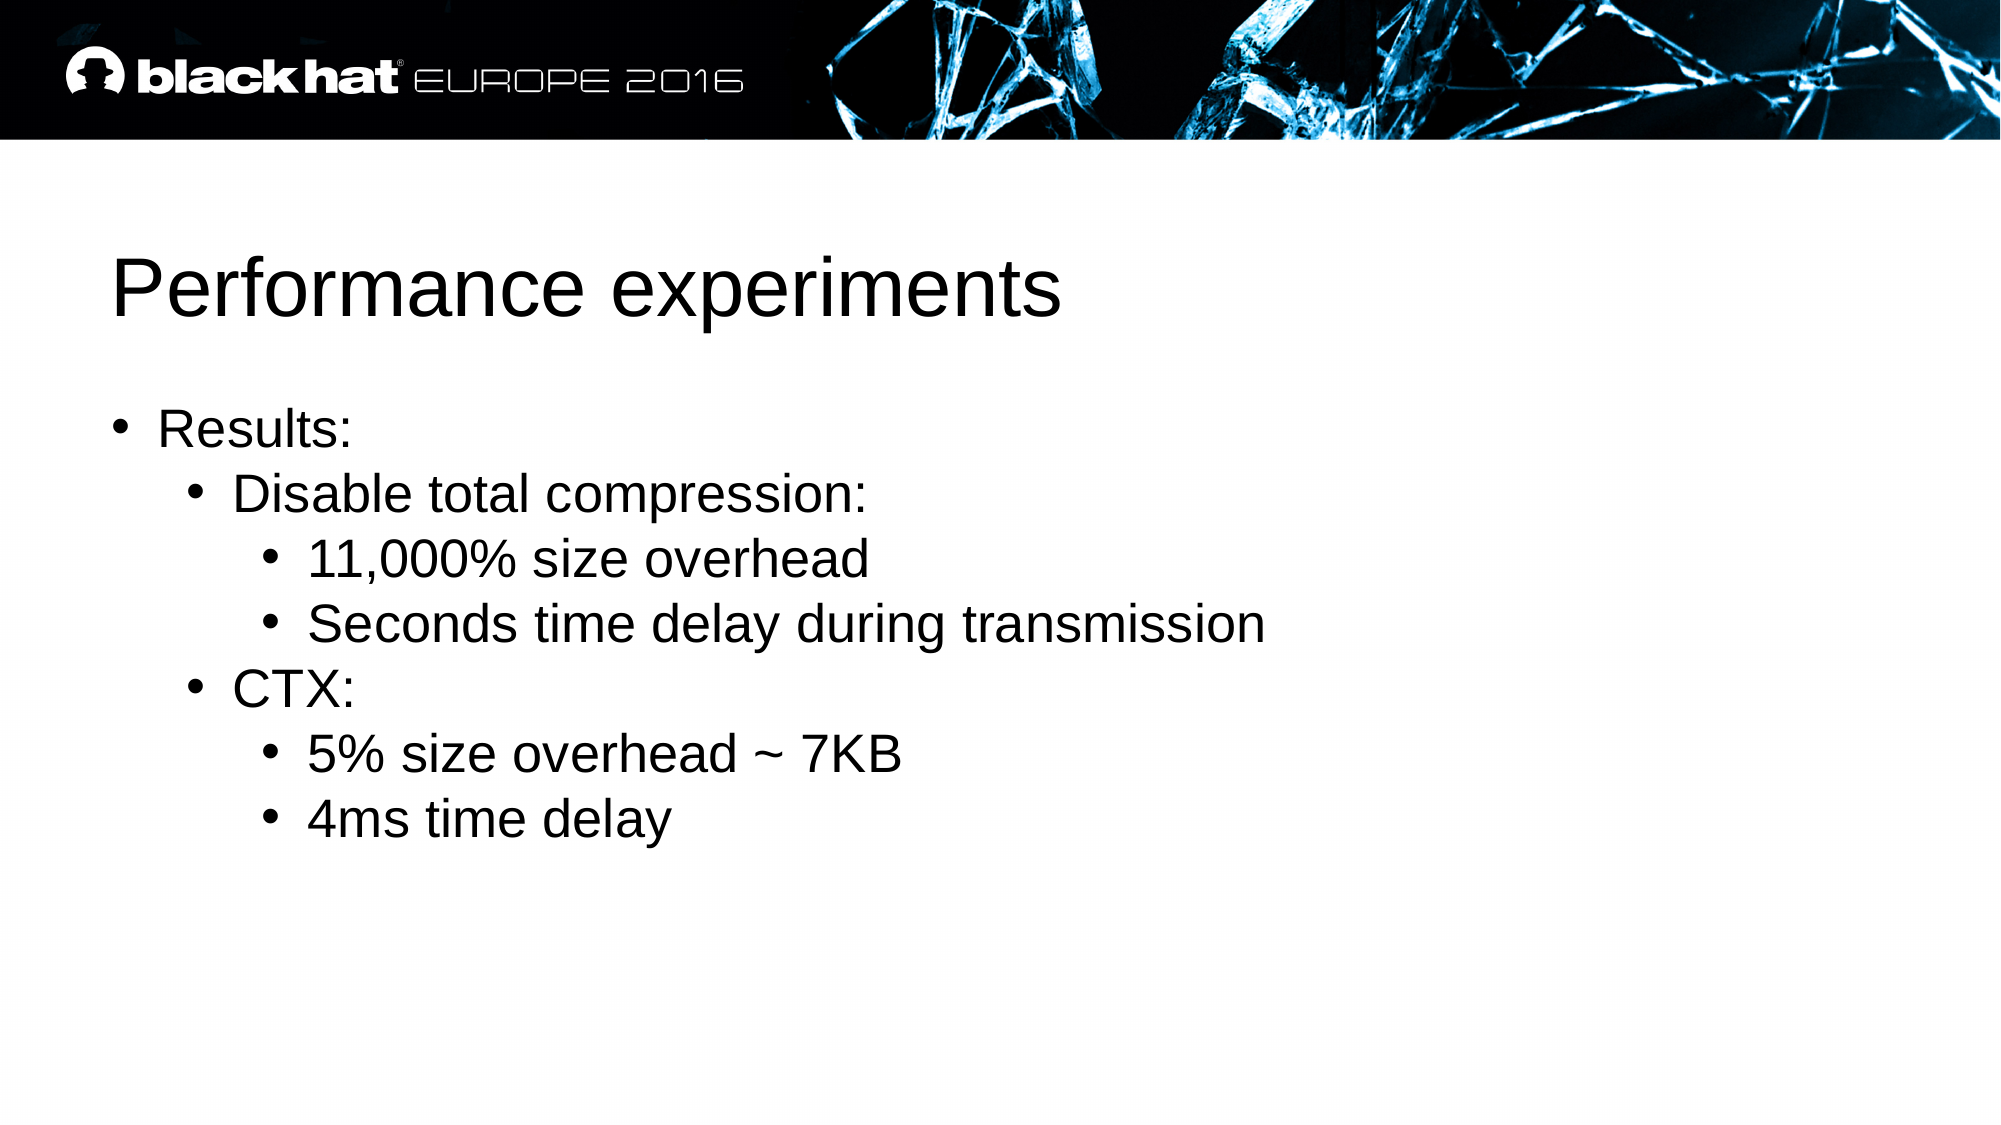

Performance experiments
Results:
Disable total compression:
11,000% size overhead
Seconds time delay during transmission
CTX:
5% size overhead ~ 7KB
4ms time delay